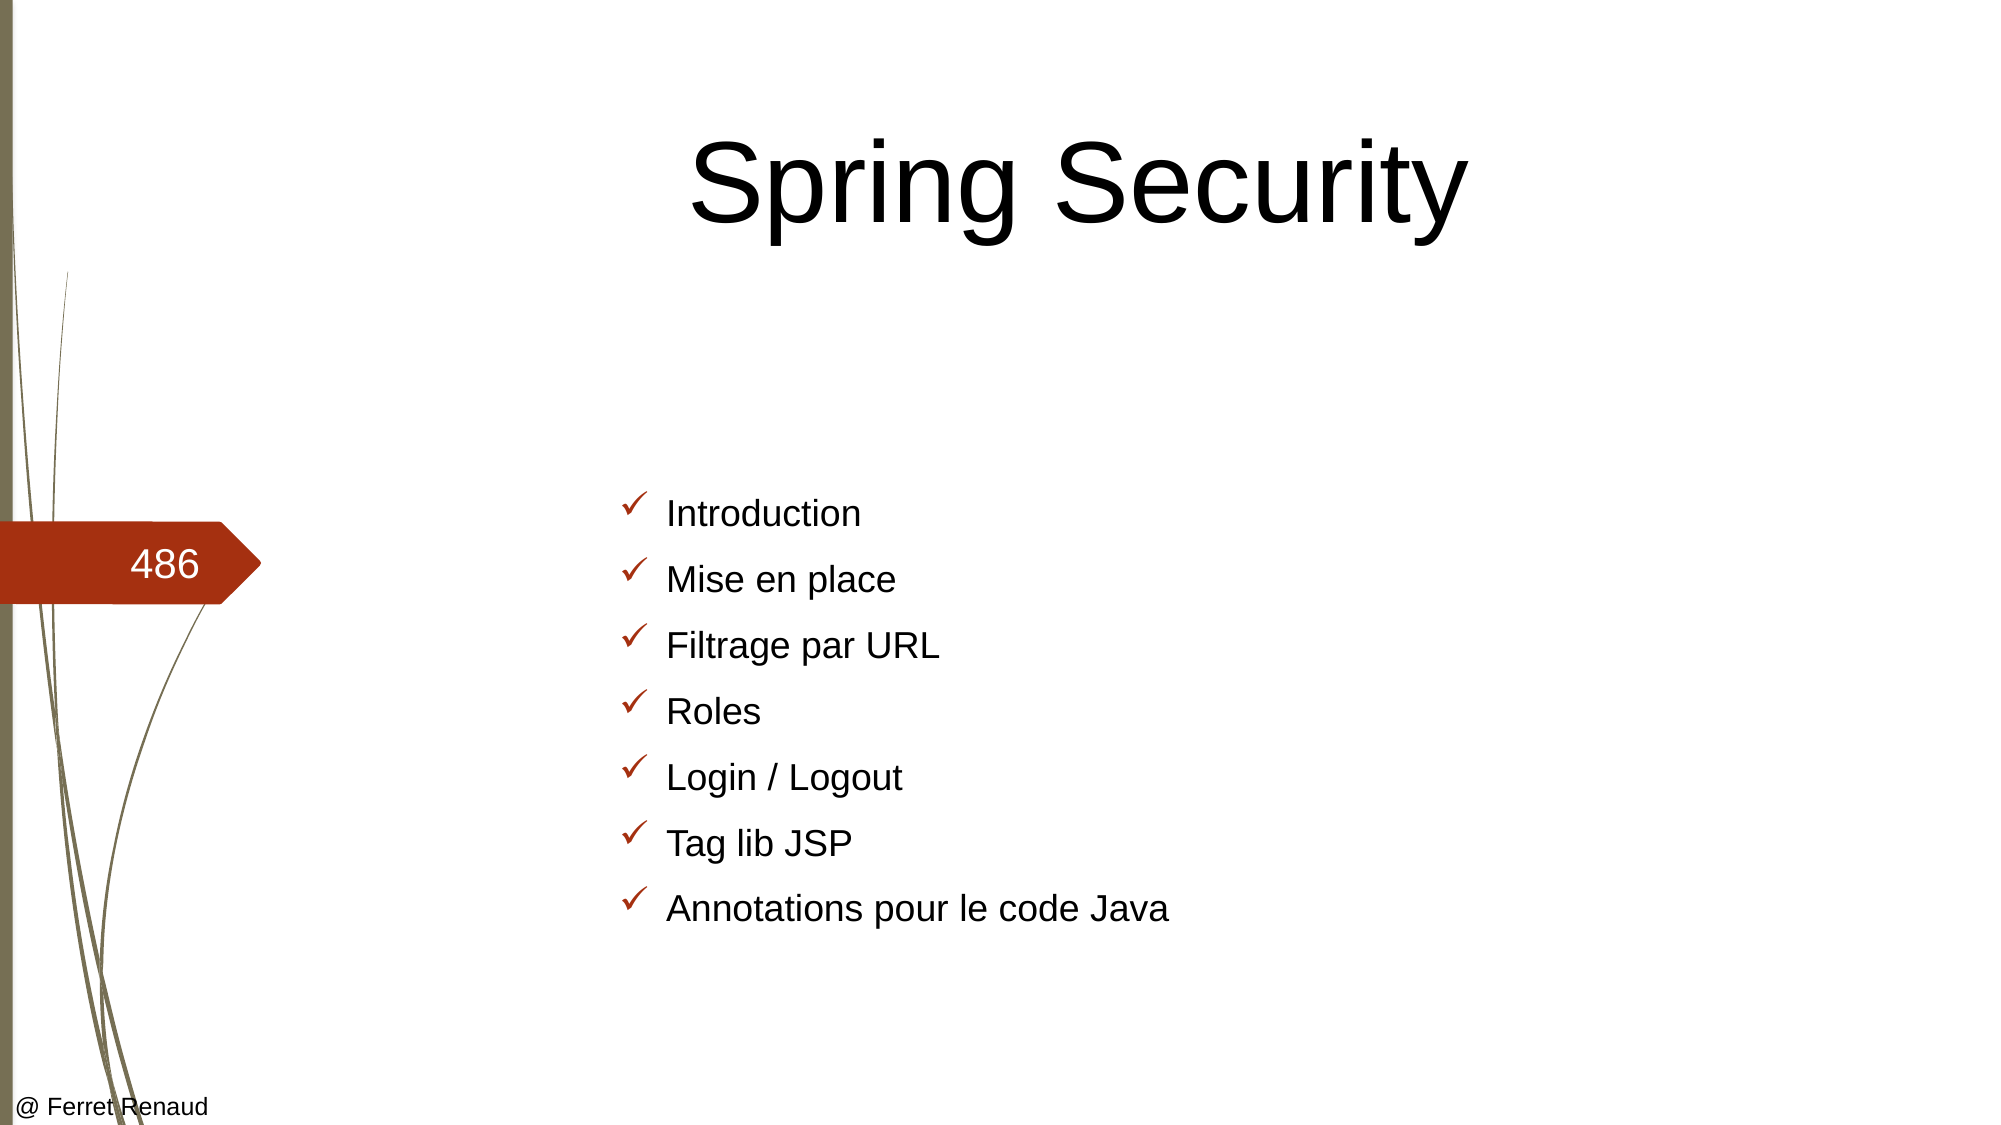

# Spring Security
Introduction
Mise en place
Filtrage par URL
Roles
Login / Logout
Tag lib JSP
Annotations pour le code Java
486
@ Ferret Renaud